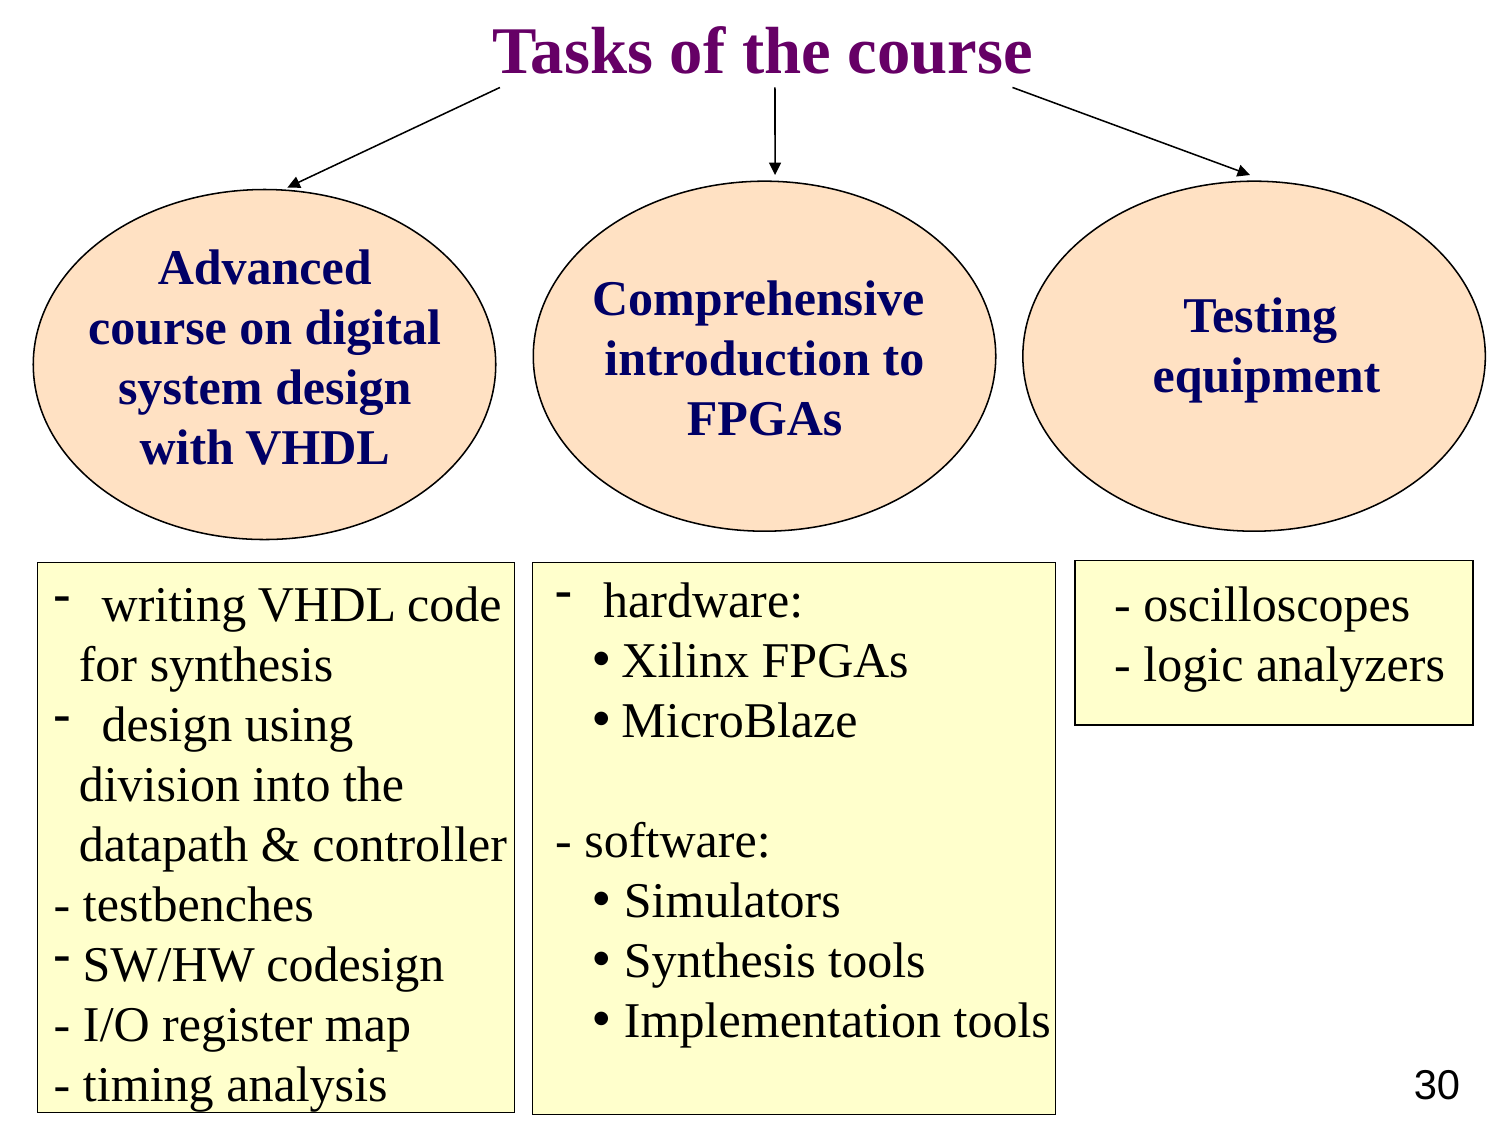

Tasks of the course

Advanced
course on digital
system design
with VHDL
Comprehensive
introduction to
FPGAs
Testing
equipment
 hardware:
Xilinx FPGAs
MicroBlaze
- software:
 Simulators
 Synthesis tools
 Implementation tools

 writing VHDL code
  for synthesis
 design using
  division into the
  datapath & controller
- testbenches
SW/HW codesign
- I/O register map
- timing analysis
- oscilloscopes
- logic analyzers
30